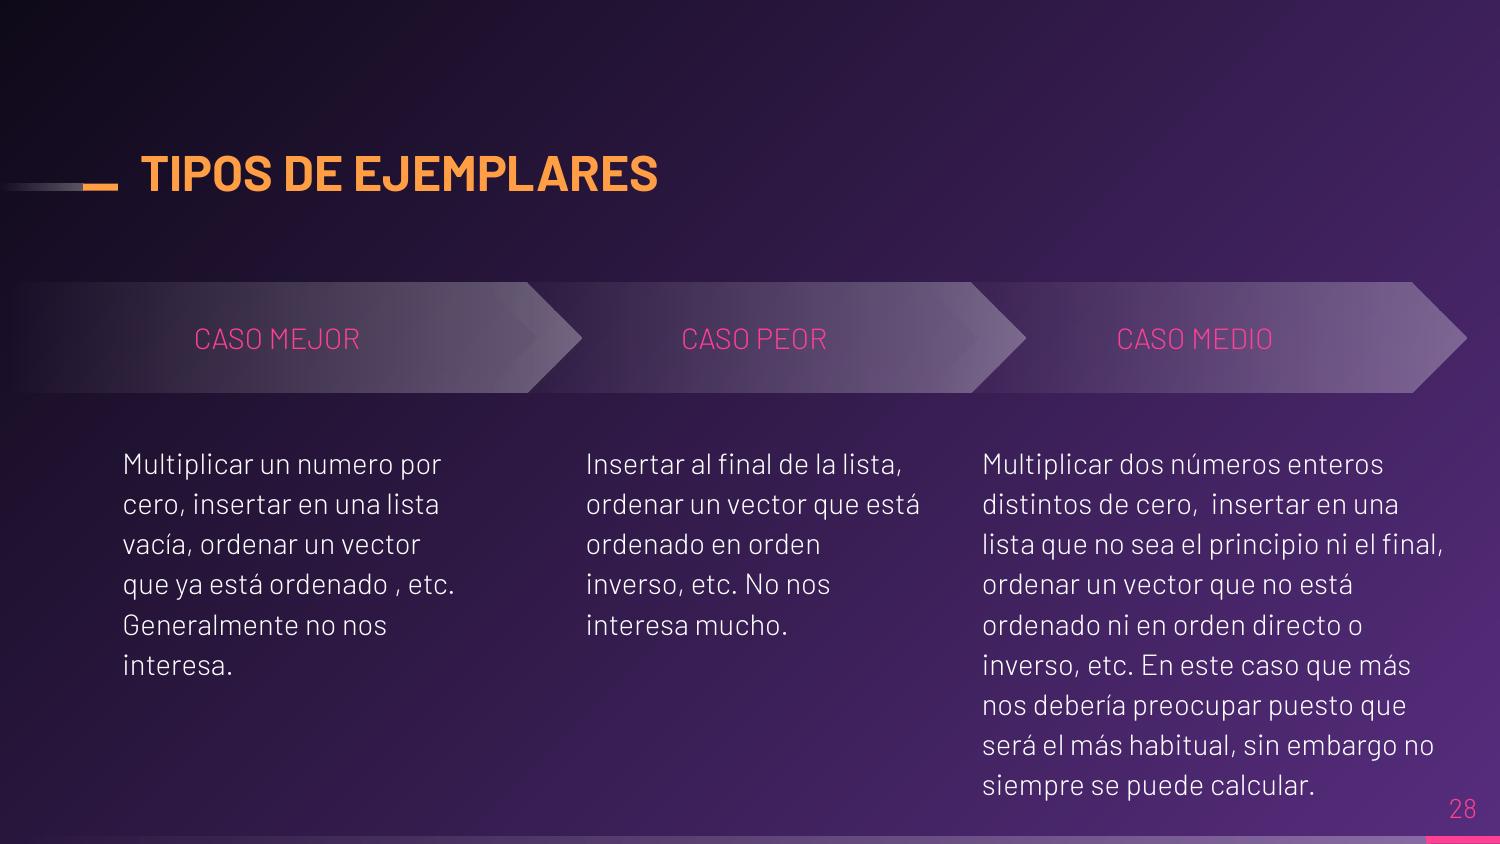

# TIPOS DE EJEMPLARES
CASO PEOR
CASO MEDIO
CASO MEJOR
Multiplicar dos números enteros distintos de cero,  insertar en una lista que no sea el principio ni el final,  ordenar un vector que no está ordenado ni en orden directo o inverso, etc. En este caso que más nos debería preocupar puesto que será el más habitual, sin embargo no siempre se puede calcular.
Multiplicar un numero por cero, insertar en una lista vacía, ordenar un vector que ya está ordenado , etc. Generalmente no nos interesa.
Insertar al final de la lista, ordenar un vector que está ordenado en orden inverso, etc. No nos interesa mucho.
28